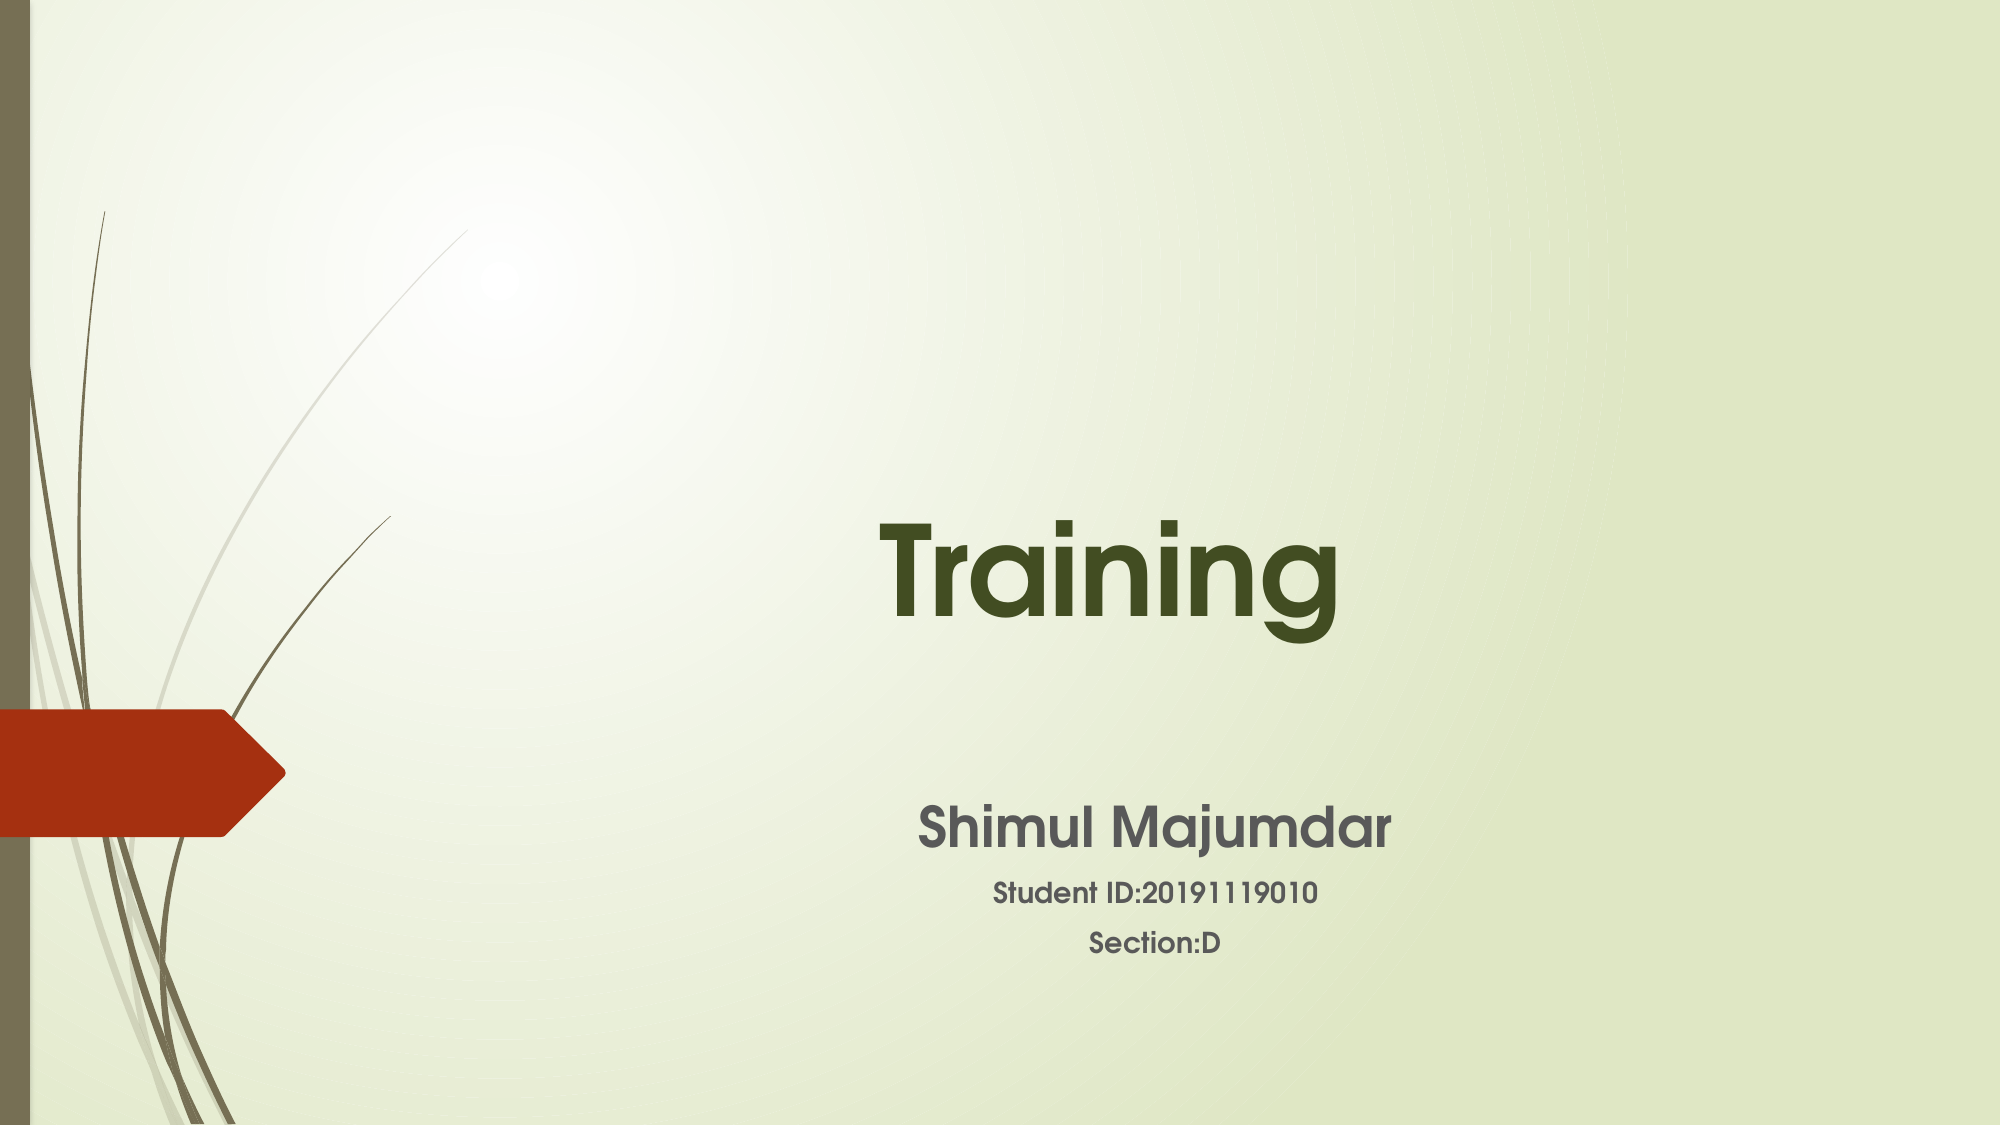

# Training
Shimul Majumdar
Student ID:20191119010
Section:D